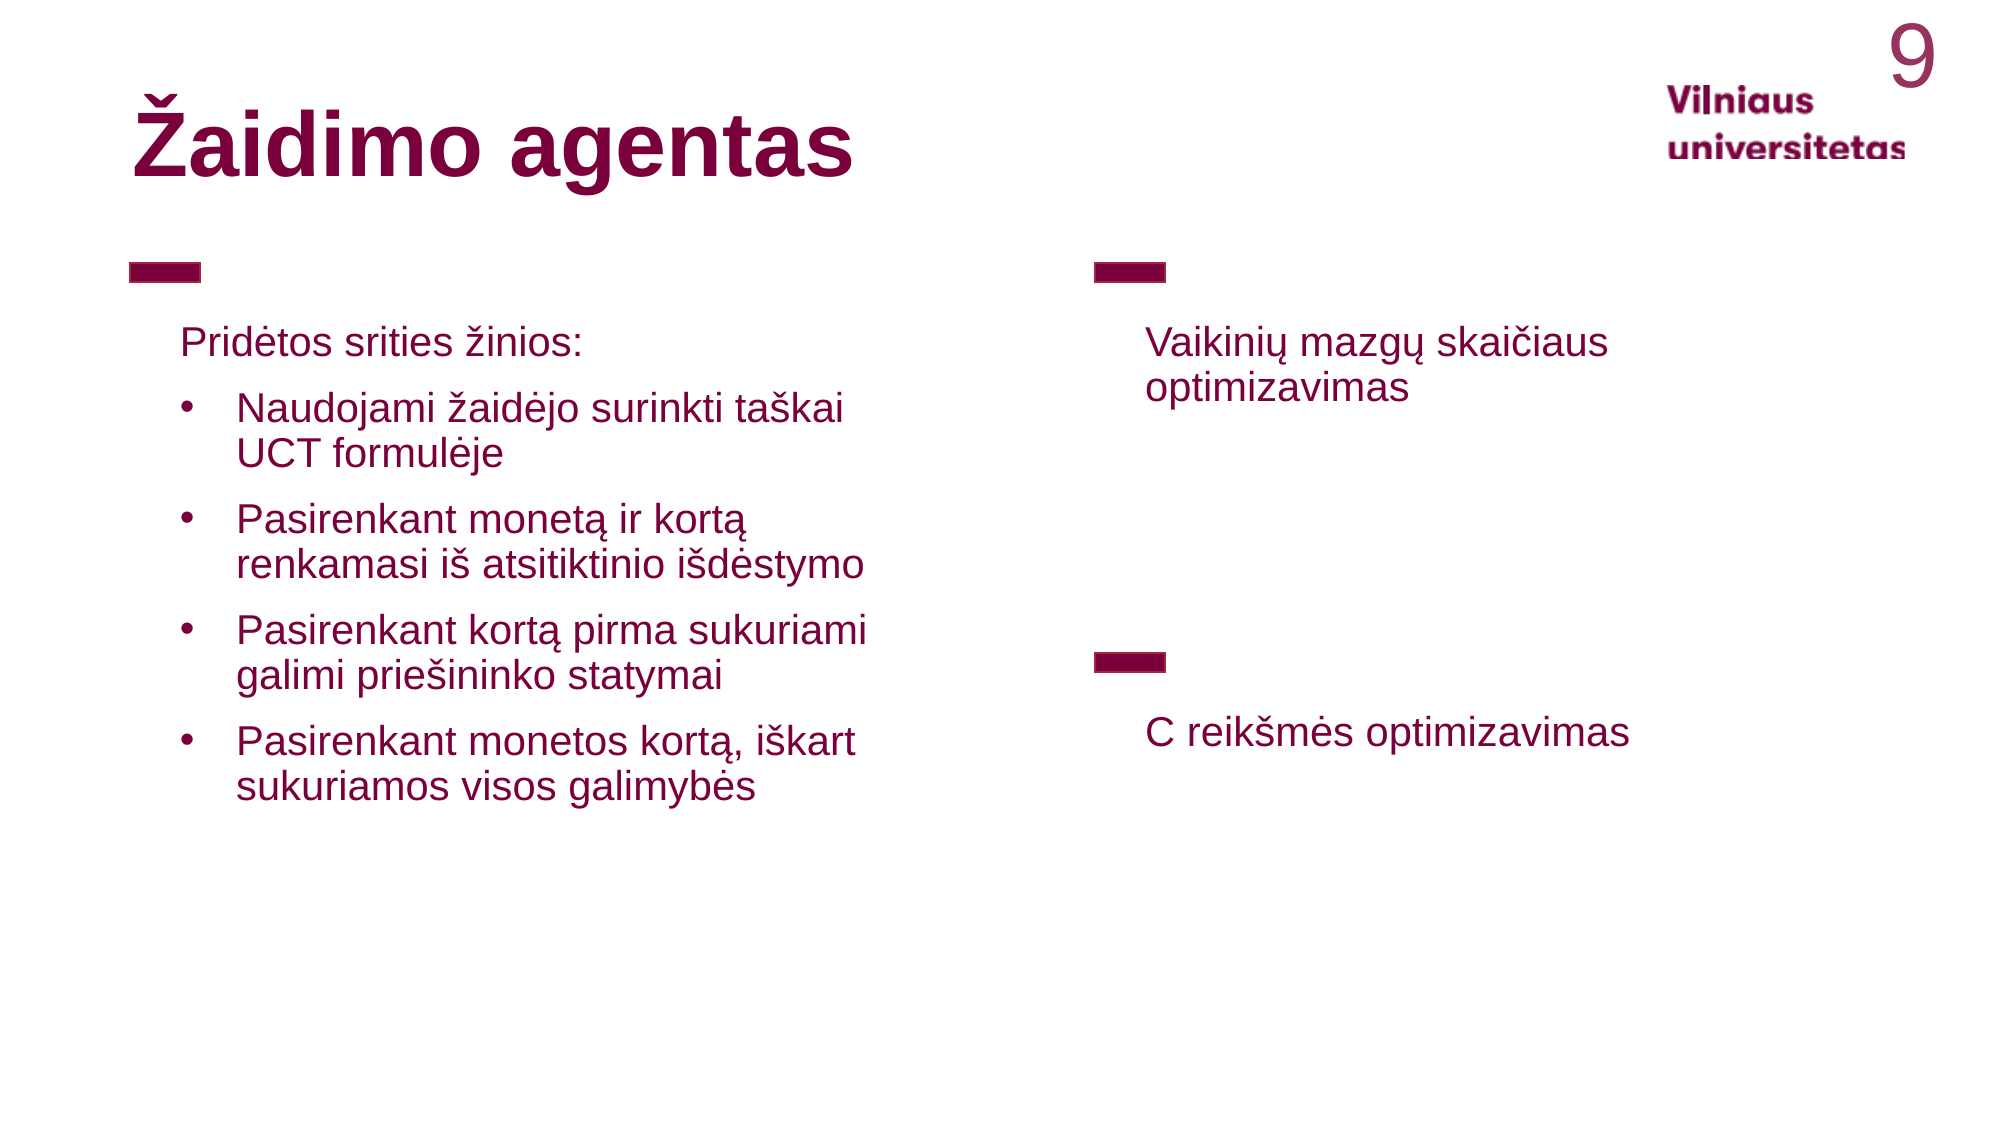

9
Žaidimo agentas
Pridėtos srities žinios:
Naudojami žaidėjo surinkti taškai UCT formulėje
Pasirenkant monetą ir kortą renkamasi iš atsitiktinio išdėstymo
Pasirenkant kortą pirma sukuriami galimi priešininko statymai
Pasirenkant monetos kortą, iškart sukuriamos visos galimybės
Vaikinių mazgų skaičiaus optimizavimas

C reikšmės optimizavimas